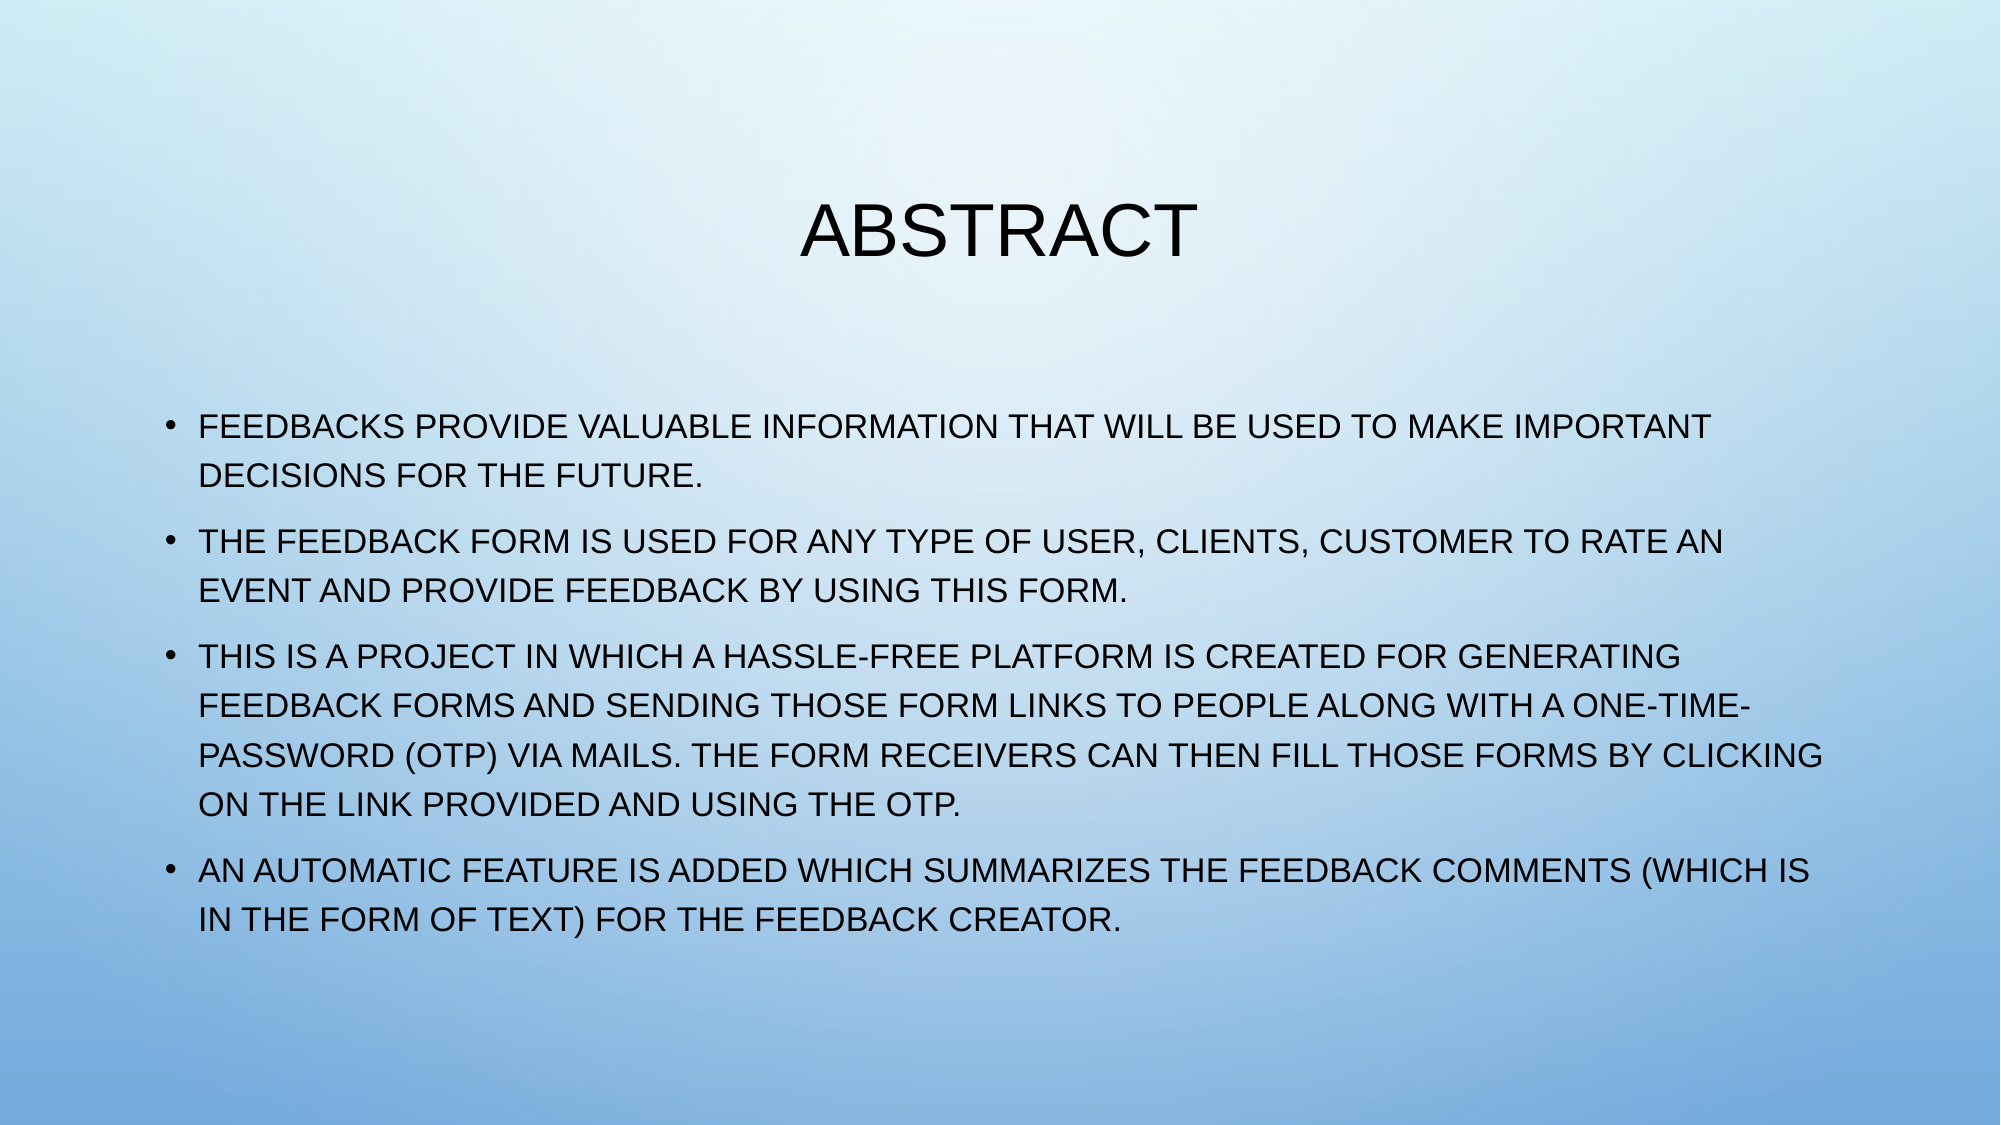

# Abstract
Feedbacks provide valuable information that will be used to make important decisions for the future.
The feedback form is used for any type of user, clients, customer to rate an event and provide feedback by using this form.
This is a project in which a hassle-free platform is created for generating feedback forms and sending those form links to people along with a One-Time-Password (OTP) via mails. The form receivers can then fill those forms by clicking on the link provided and using the OTP.
An automatic feature is added which summarizes the feedback comments (which is in the form of text) for the feedback creator.